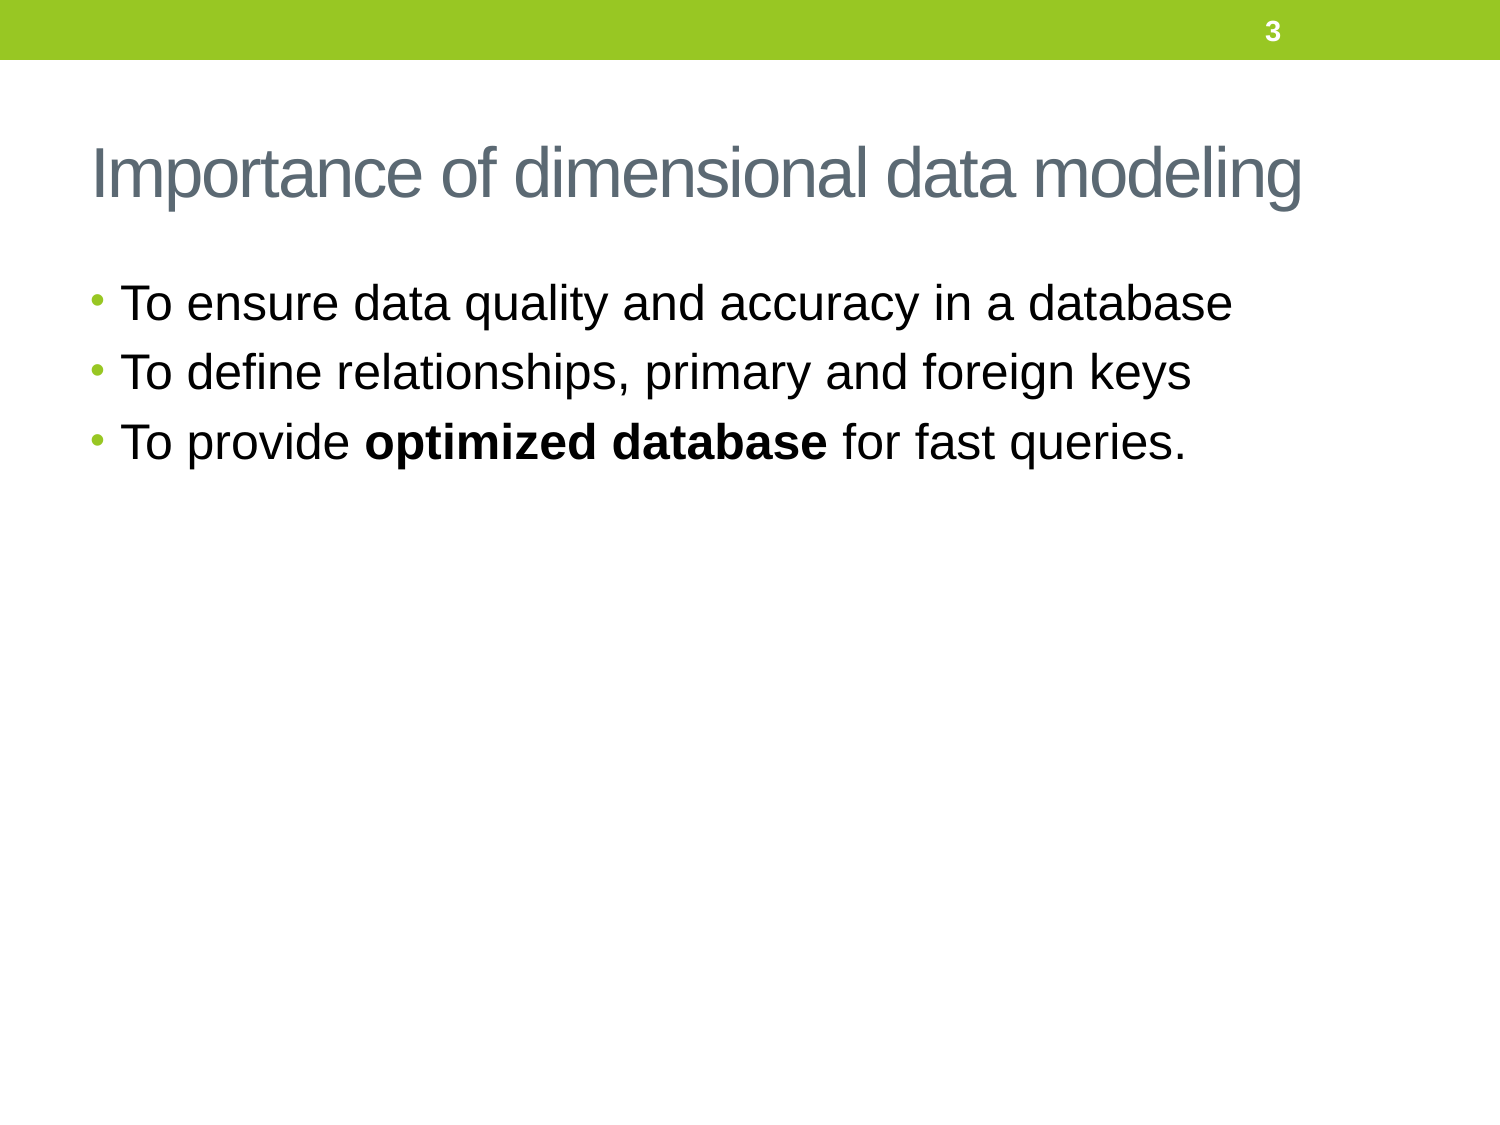

3
# Importance of dimensional data modeling
To ensure data quality and accuracy in a database
To define relationships, primary and foreign keys
To provide optimized database for fast queries.